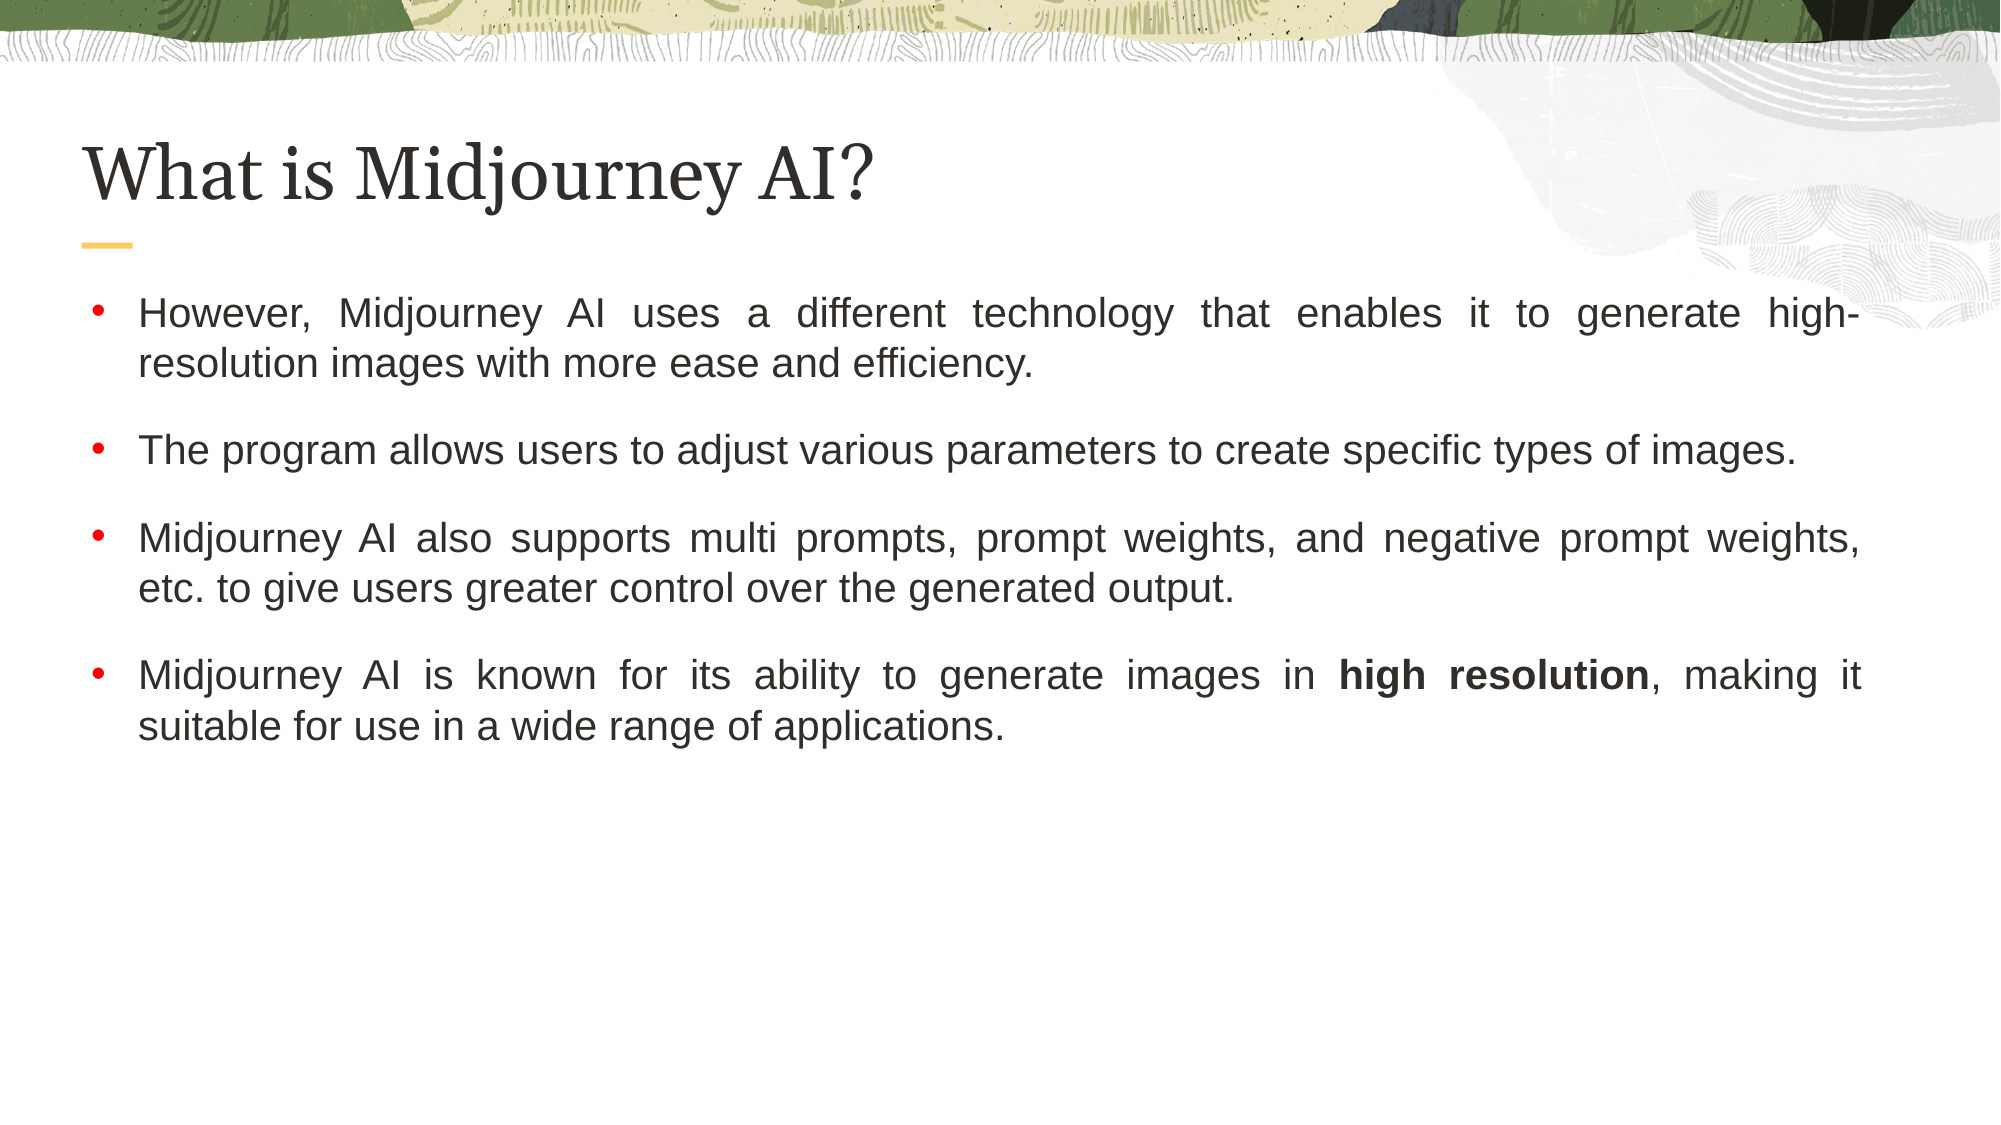

# What is Midjourney AI?
However, Midjourney AI uses a different technology that enables it to generate high-resolution images with more ease and efficiency.
The program allows users to adjust various parameters to create specific types of images.
Midjourney AI also supports multi prompts, prompt weights, and negative prompt weights, etc. to give users greater control over the generated output.
Midjourney AI is known for its ability to generate images in high resolution, making it suitable for use in a wide range of applications.